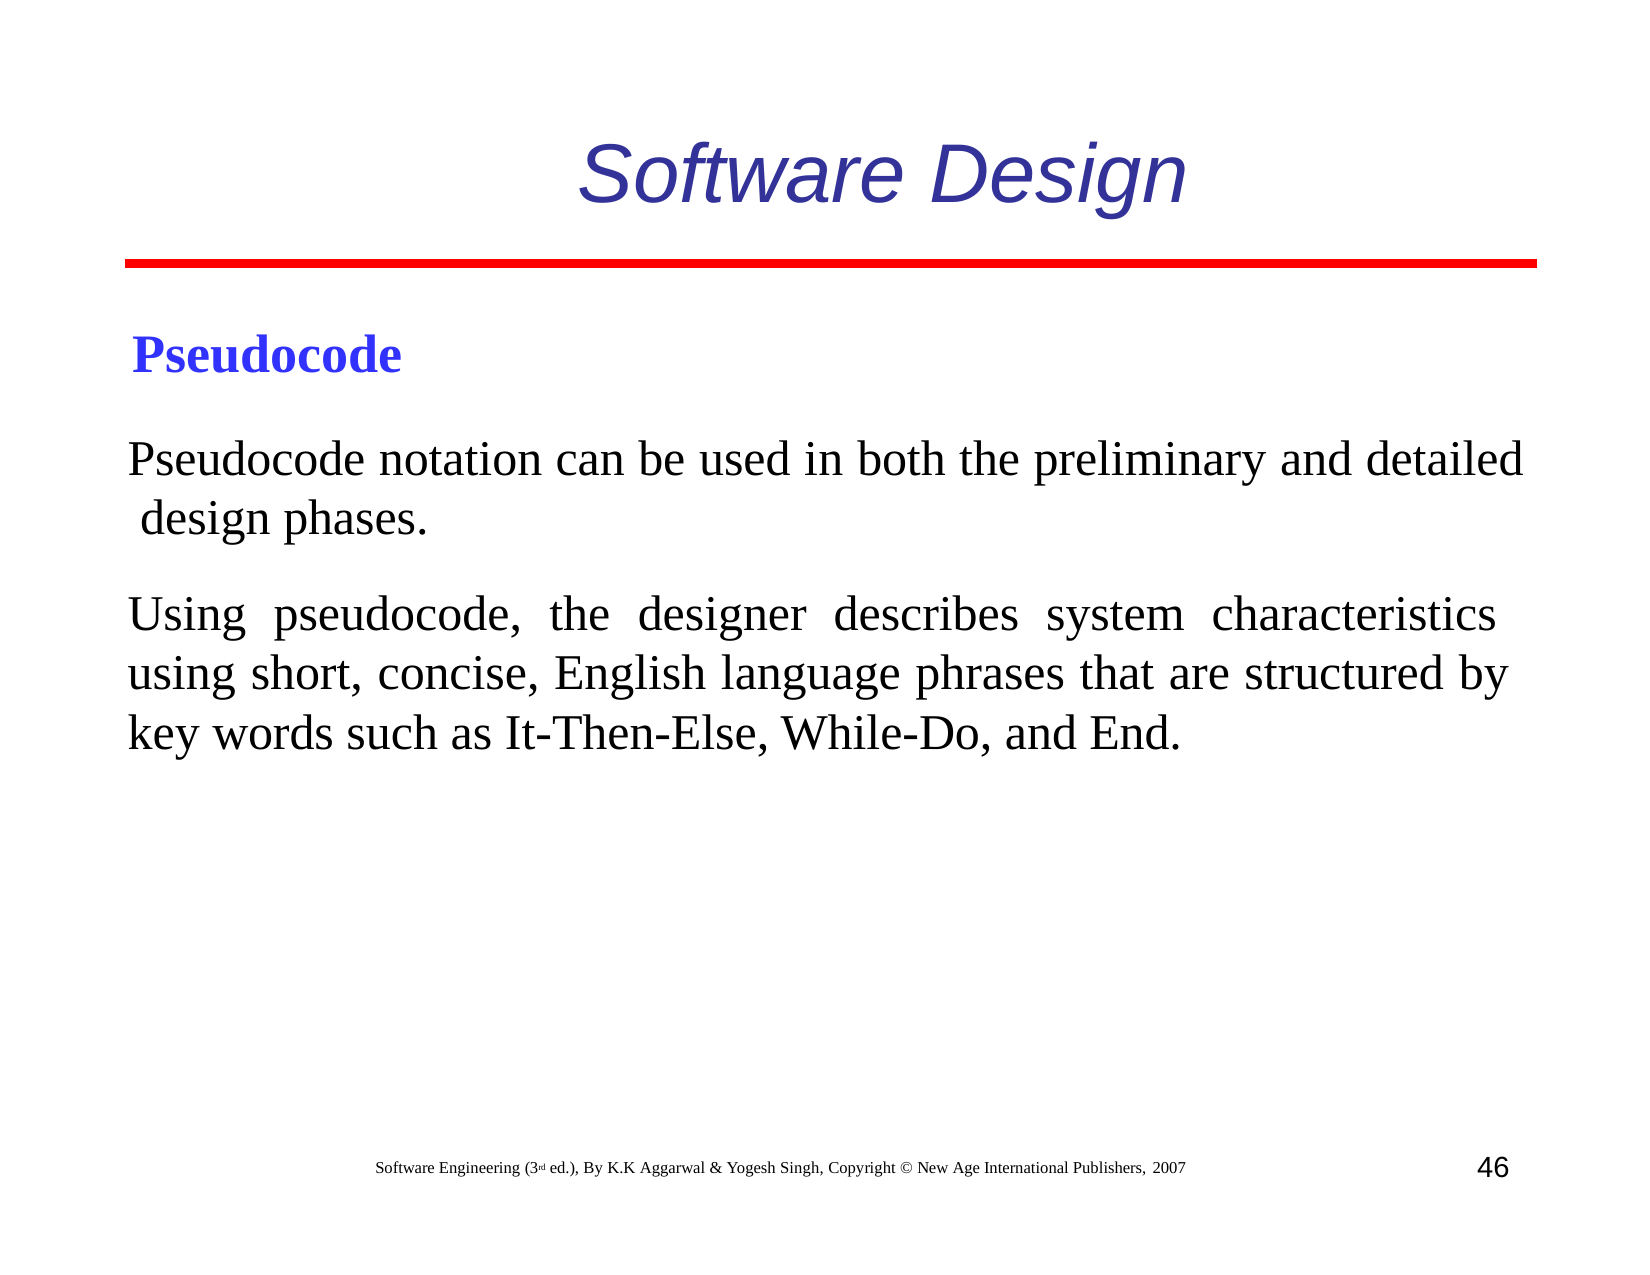

# Software Design
Pseudocode
Pseudocode notation can be used in both the preliminary and detailed  design phases.
Using pseudocode, the designer describes system characteristics  using short, concise, English language phrases that are structured by  key words such as It-Then-Else, While-Do, and End.

46
Software Engineering (3rd  ed.), By K.K Aggarwal & Yogesh Singh, Copyright © New Age International Publishers, 2007